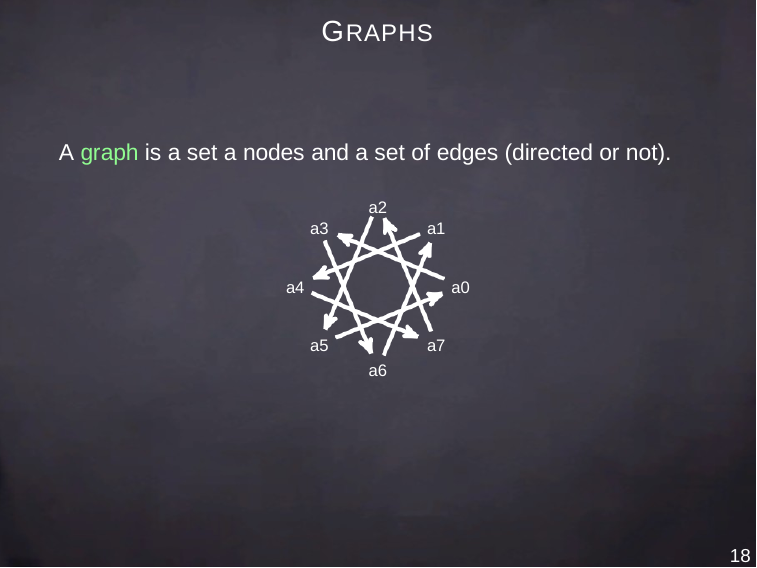

# GRAPHS
A graph is a set a nodes and a set of edges (directed or not).

a2

a3
a1
a0
a4
a5
a7
a6
18